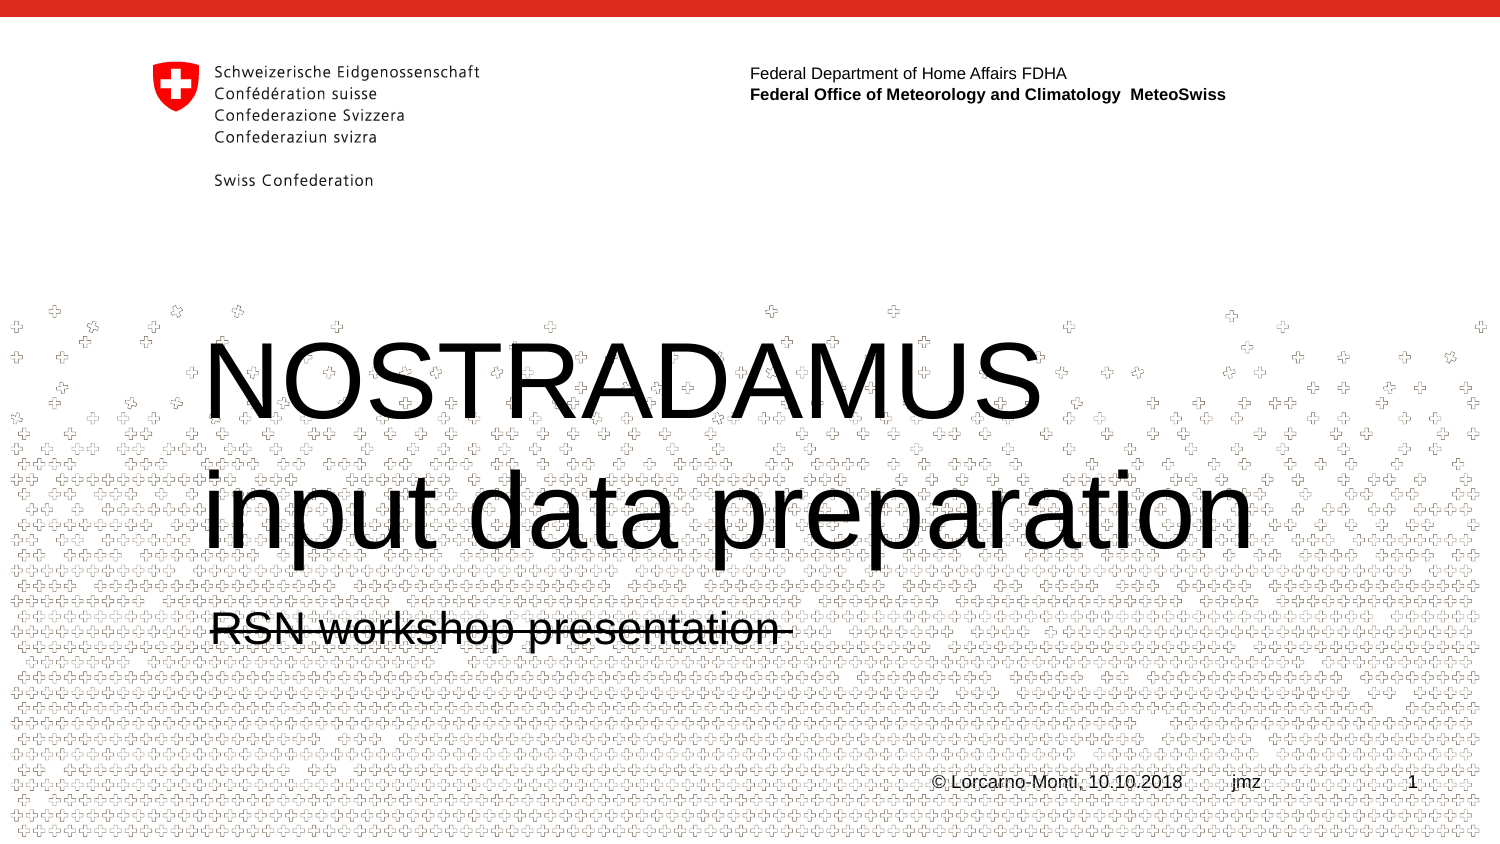

# NOSTRADAMUS input data preparation
RSN workshop presentation